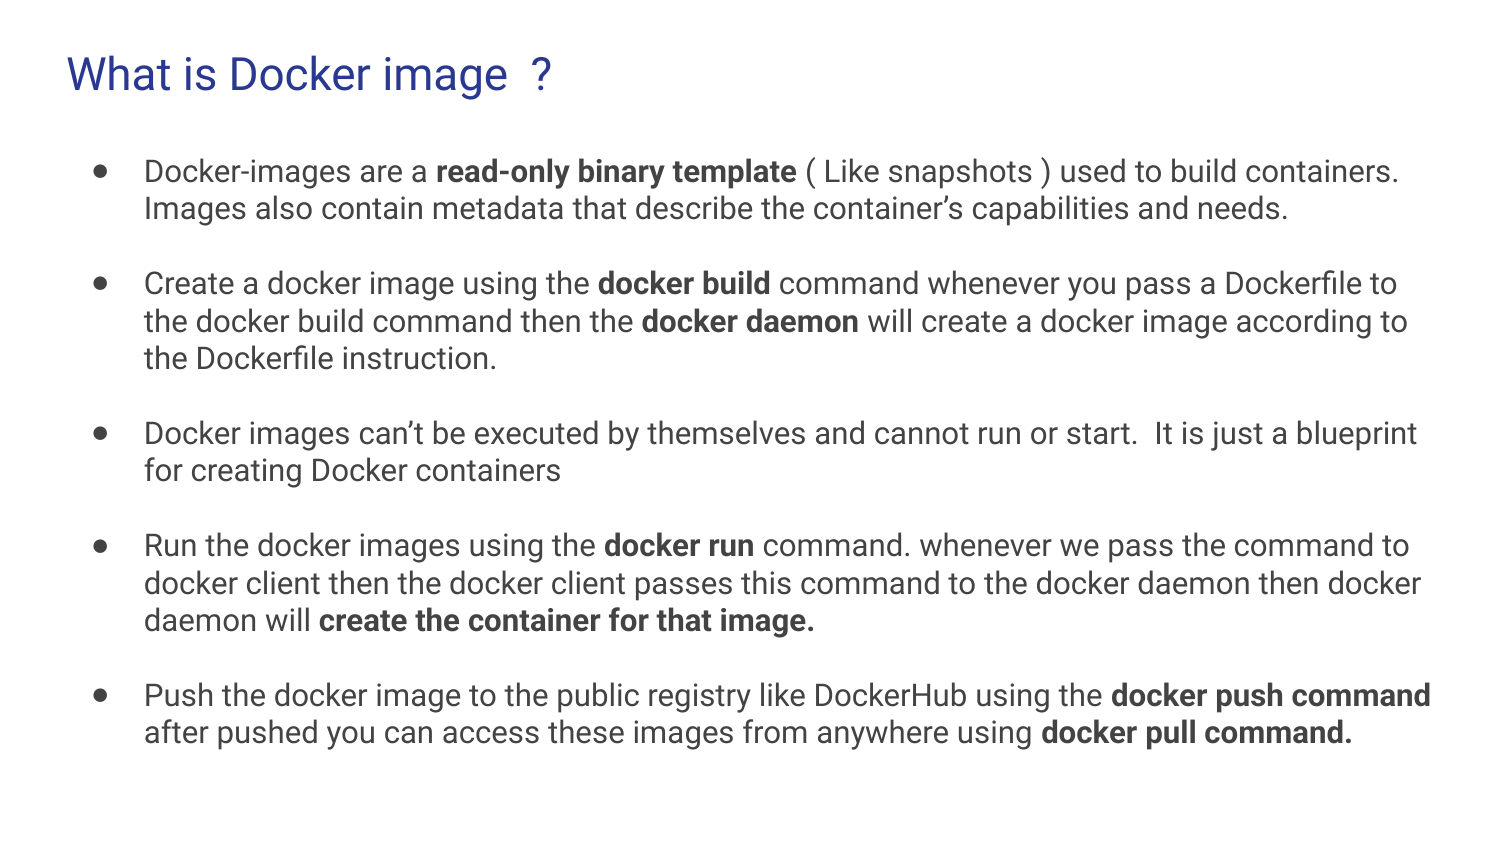

# What is Docker image  ?
Docker-images are a read-only binary template ( Like snapshots ) used to build containers. Images also contain metadata that describe the container’s capabilities and needs.

Create a docker image using the docker build command whenever you pass a Dockerfile to the docker build command then the docker daemon will create a docker image according to the Dockerfile instruction.

Docker images can’t be executed by themselves and cannot run or start.  It is just a blueprint for creating Docker containers

Run the docker images using the docker run command. whenever we pass the command to docker client then the docker client passes this command to the docker daemon then docker daemon will create the container for that image.

Push the docker image to the public registry like DockerHub using the docker push command after pushed you can access these images from anywhere using docker pull command.